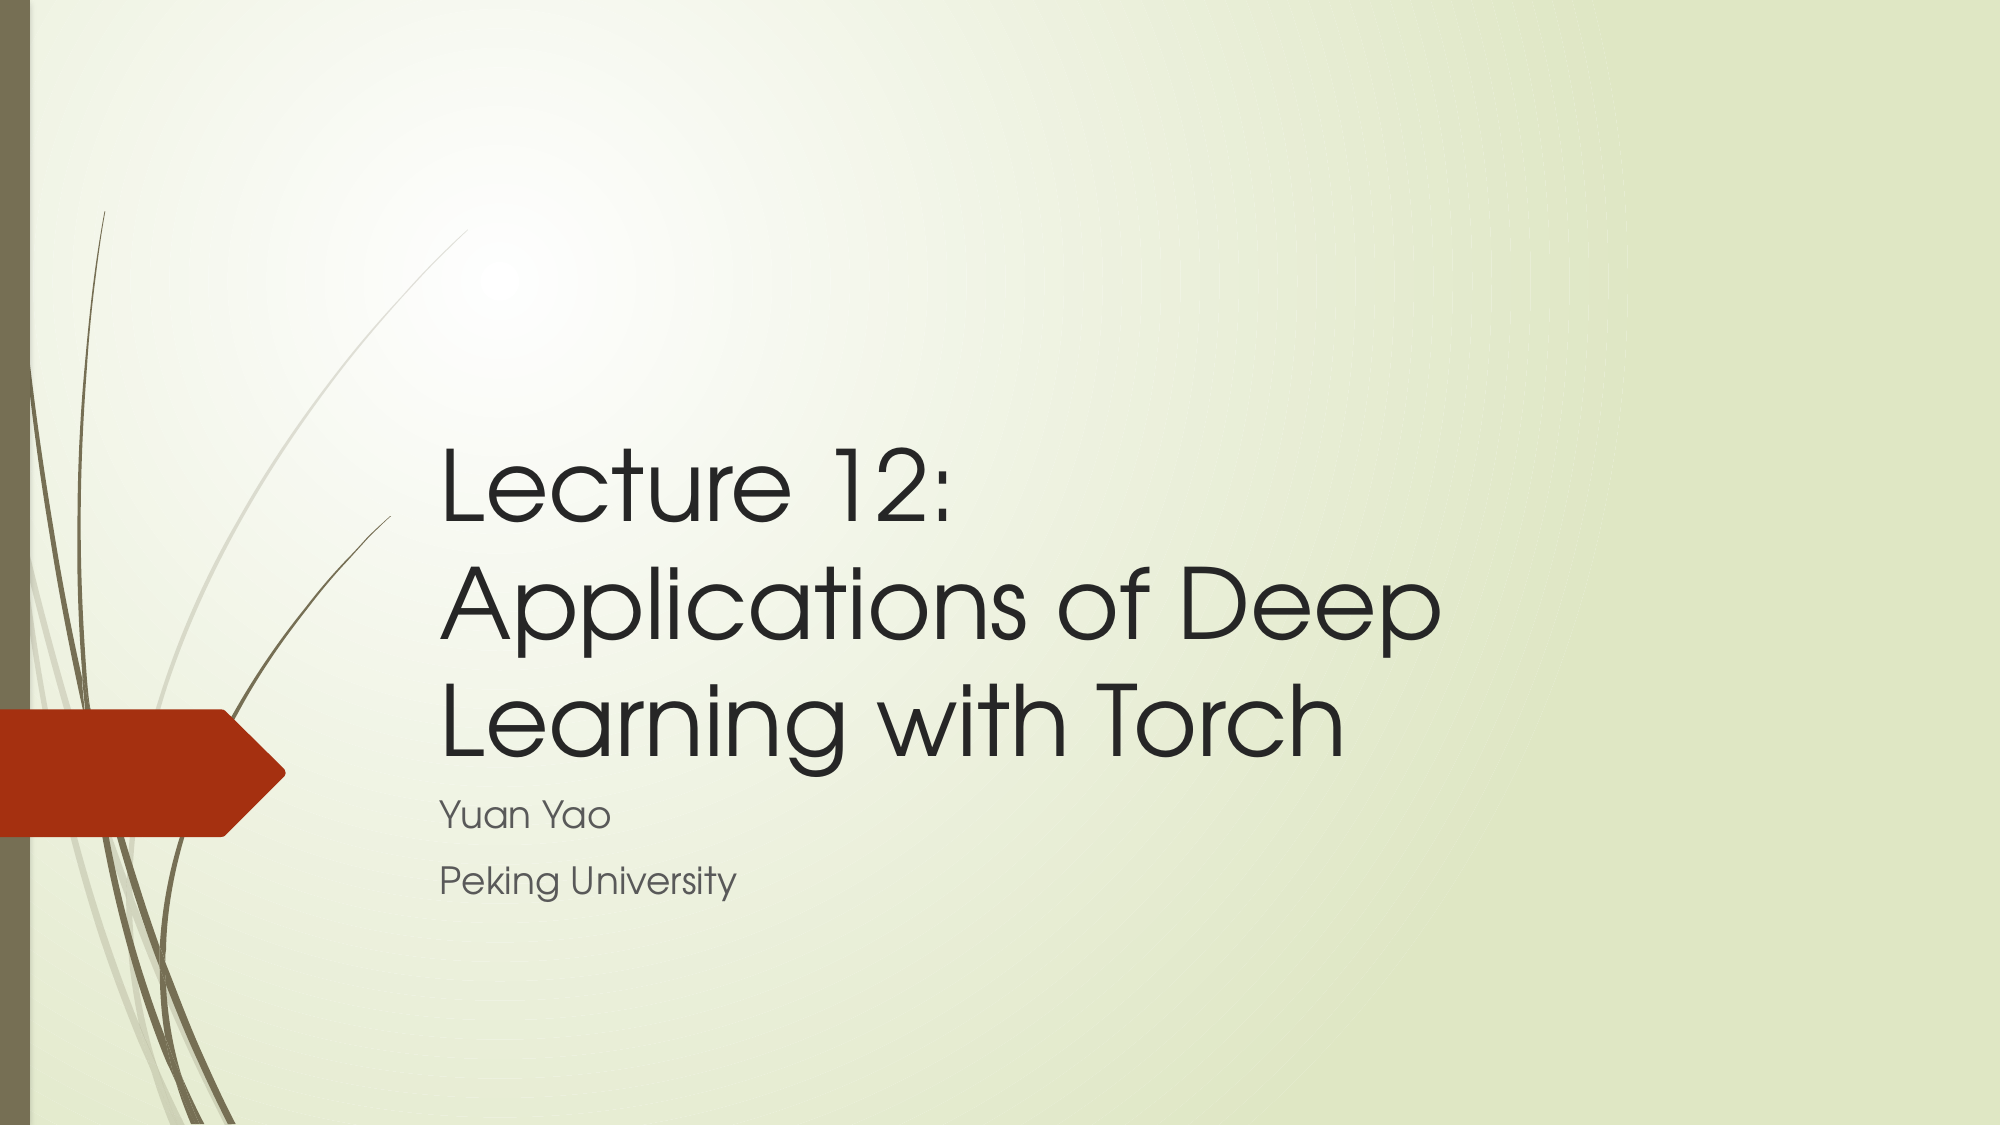

# Lecture 12: Applications of Deep Learning with Torch
Yuan Yao
Peking University